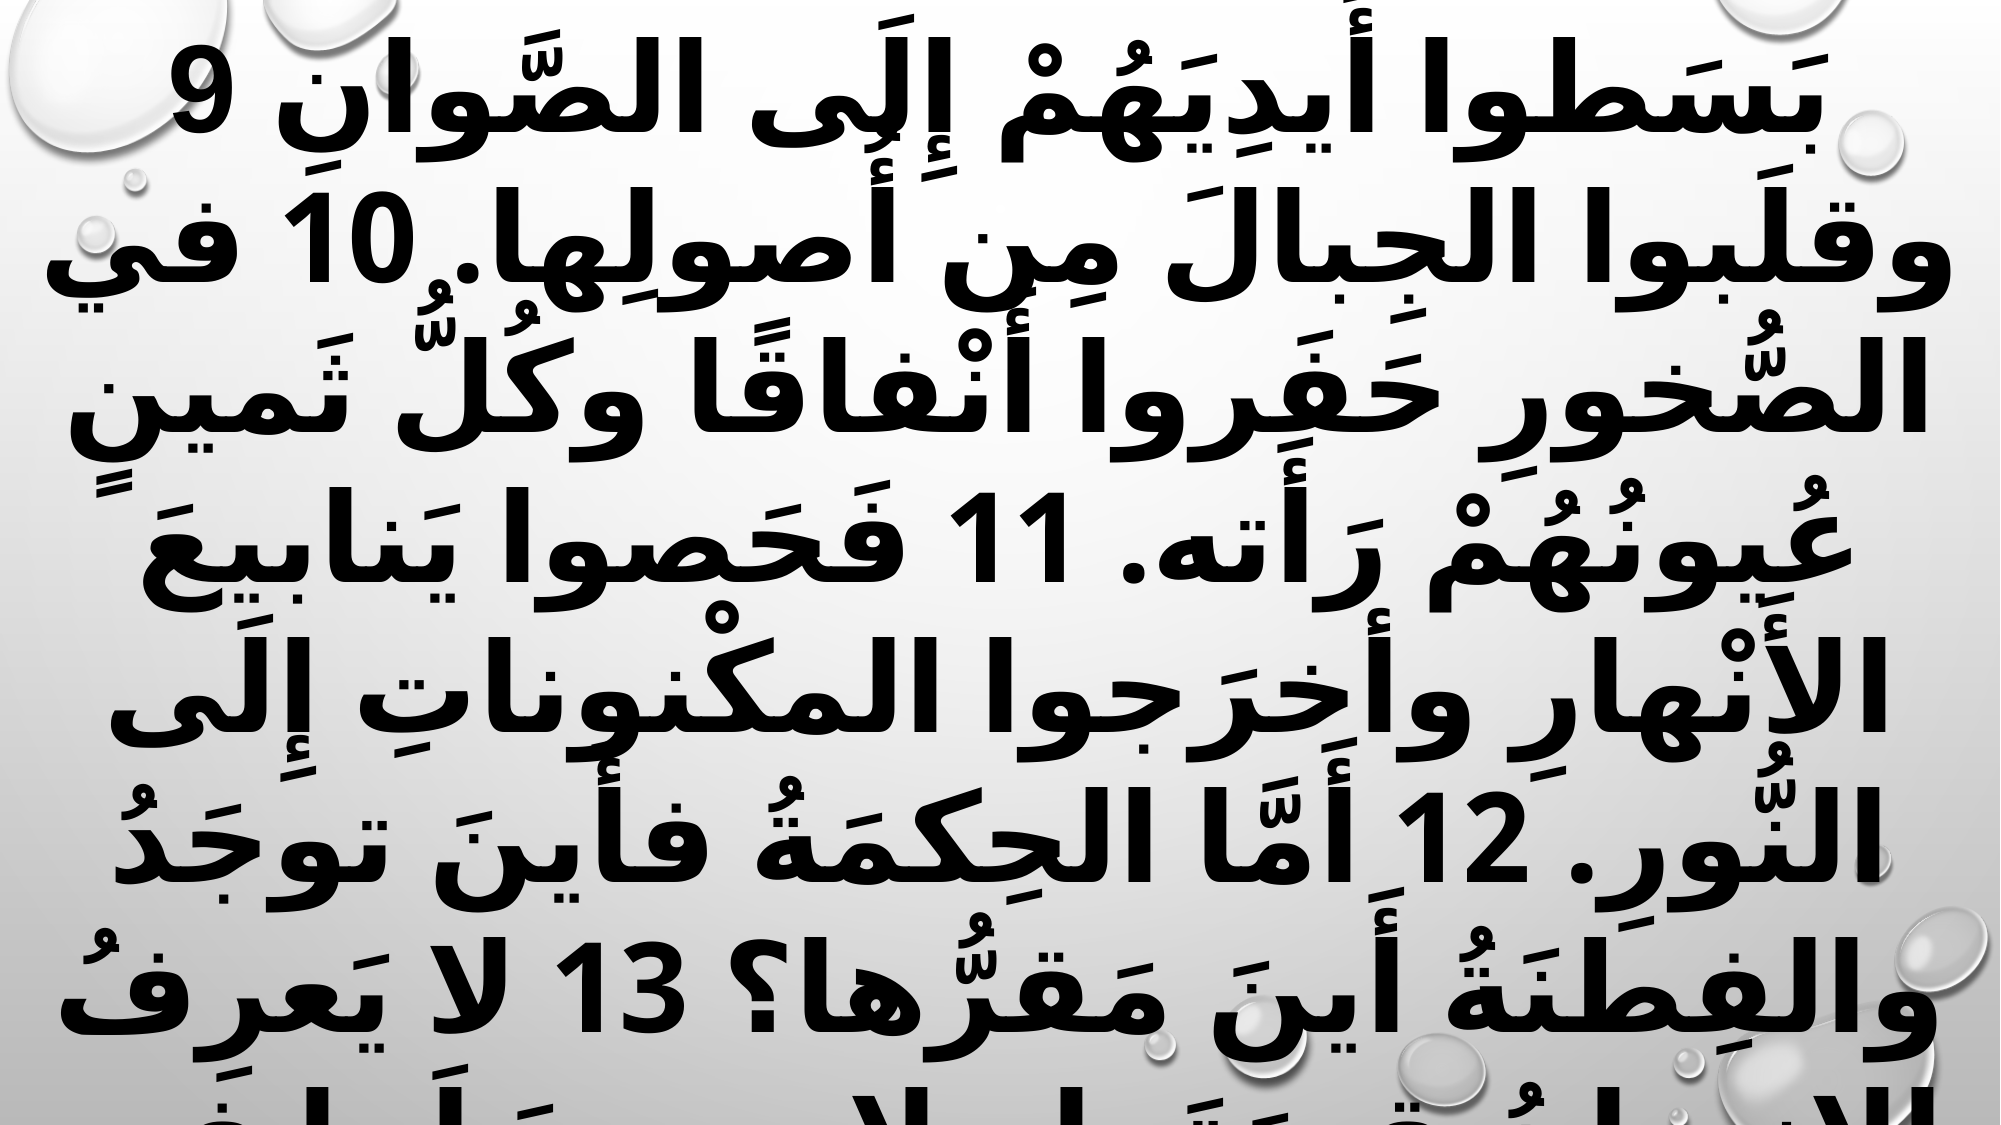

9 بَسَطوا أَيدِيَهُمْ إِلَى الصَّوانِ وقلَبوا الجِبالَ مِن أُصولِها. 10 في الصُّخورِ حَفَروا أَنْفاقًا وكُلُّ ثَمينٍ عُيونُهُمْ رَأَته. 11 فَحَصوا يَنابيعَ الأَنْهارِ وأخرَجوا المكْنوناتِ إِلَى النُّورِ. 12 أَمَّا الحِكمَةُ فأَينَ توجَدُ والفِطنَةُ أَينَ مَقرُّها؟ 13 لا يَعرِفُ الإِنسانُ قيمَتَها ولا وجودَ لَها في أَرضِ الأَحْياء.
مَجْدًا لِلثَّالُوثِ الْقُدّوسِ إلَهِنَا إِلَى الْأبَدِ.